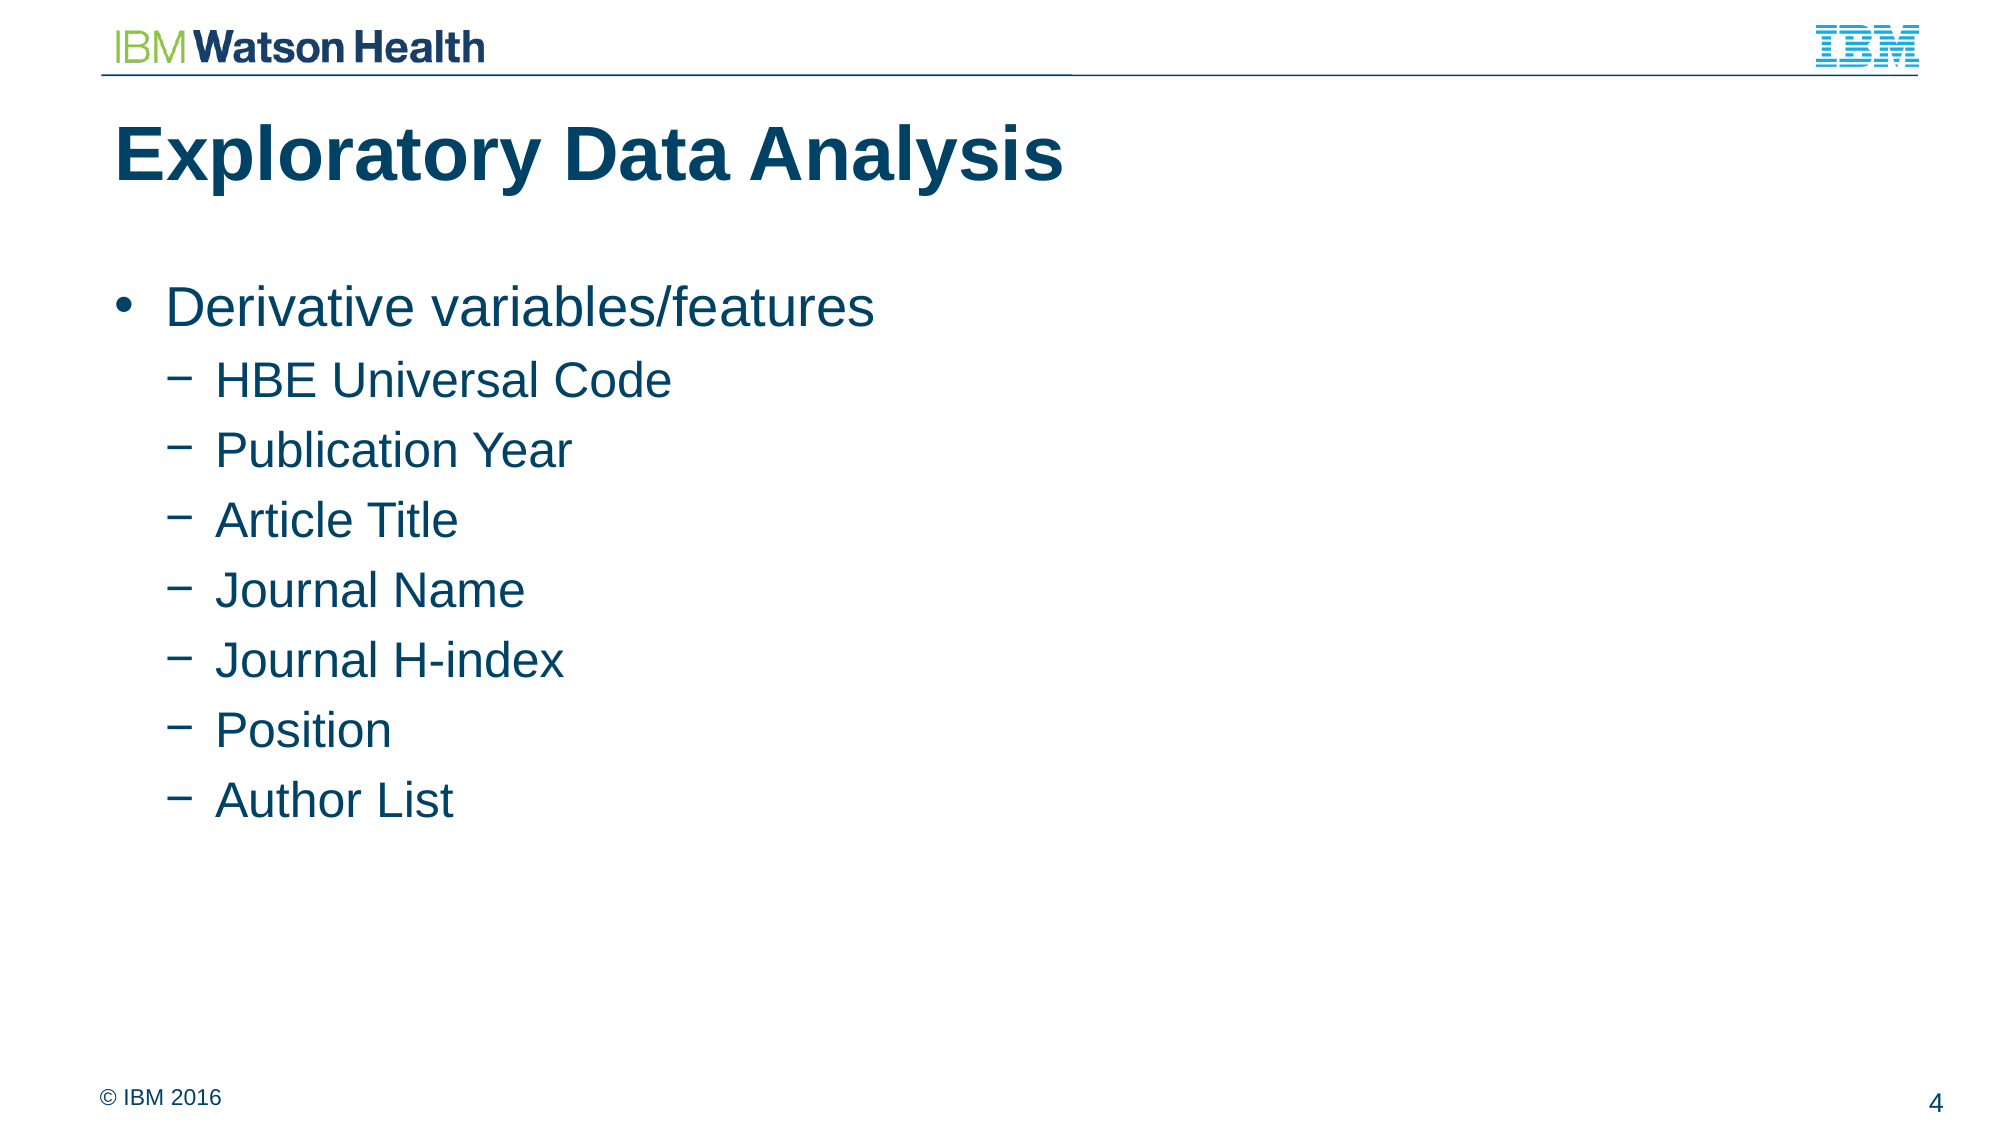

# Exploratory Data Analysis
Derivative variables/features
HBE Universal Code
Publication Year
Article Title
Journal Name
Journal H-index
Position
Author List